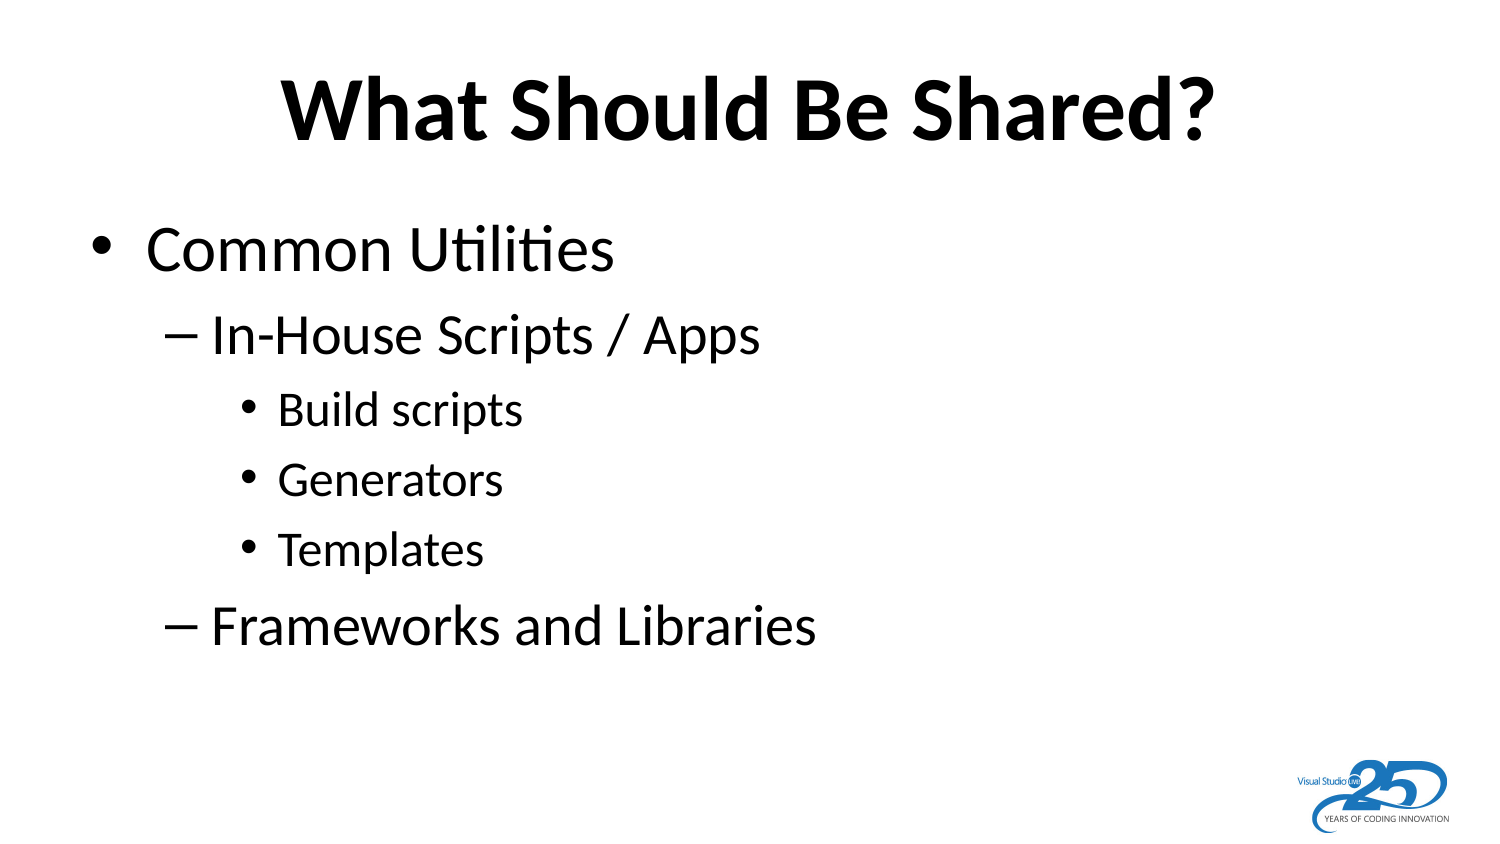

# What Should Be Shared?
Common Utilities
In-House Scripts / Apps
Build scripts
Generators
Templates
Frameworks and Libraries